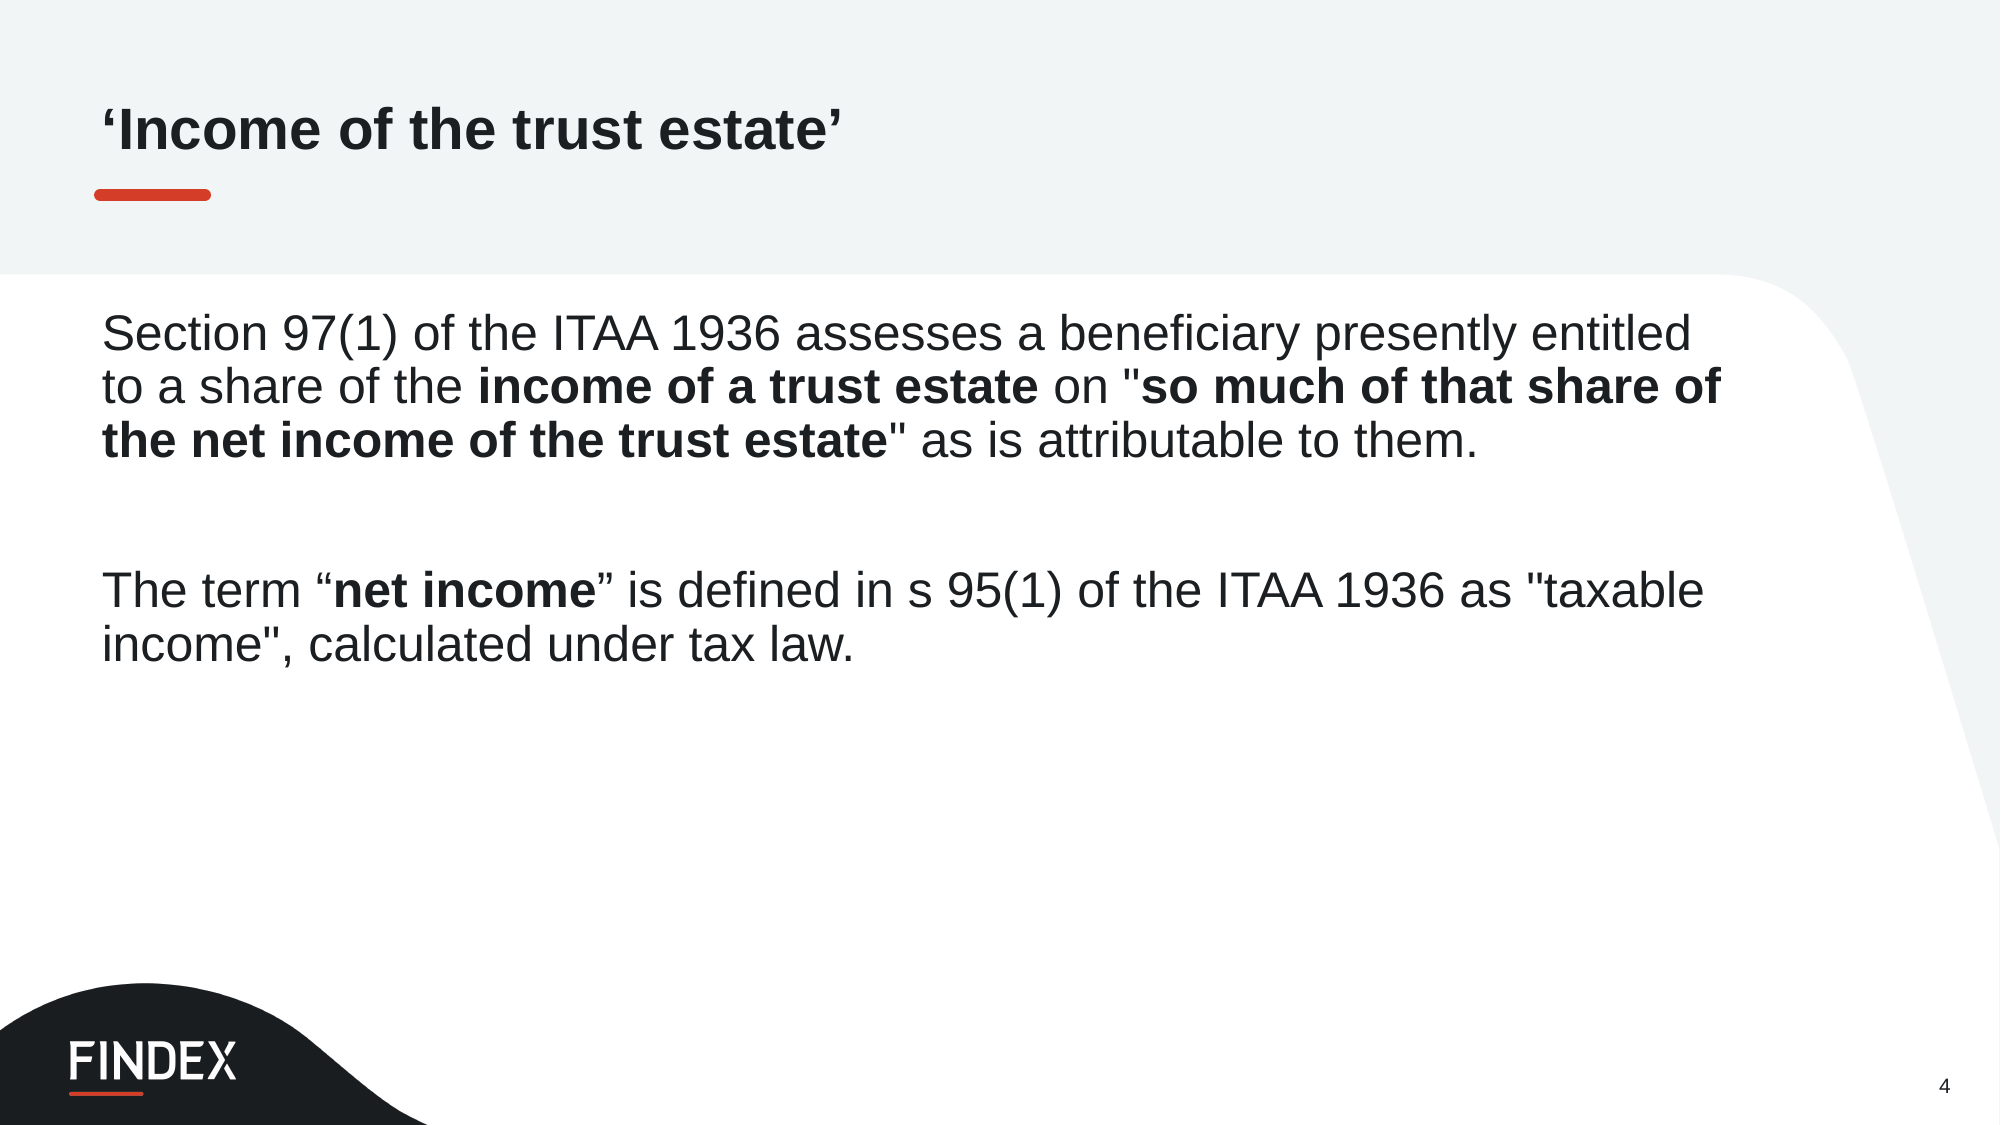

‘Income of the trust estate’
Section 97(1) of the ITAA 1936 assesses a beneficiary presently entitled to a share of the income of a trust estate on "so much of that share of the net income of the trust estate" as is attributable to them.

The term “net income” is defined in s 95(1) of the ITAA 1936 as "taxable income", calculated under tax law.